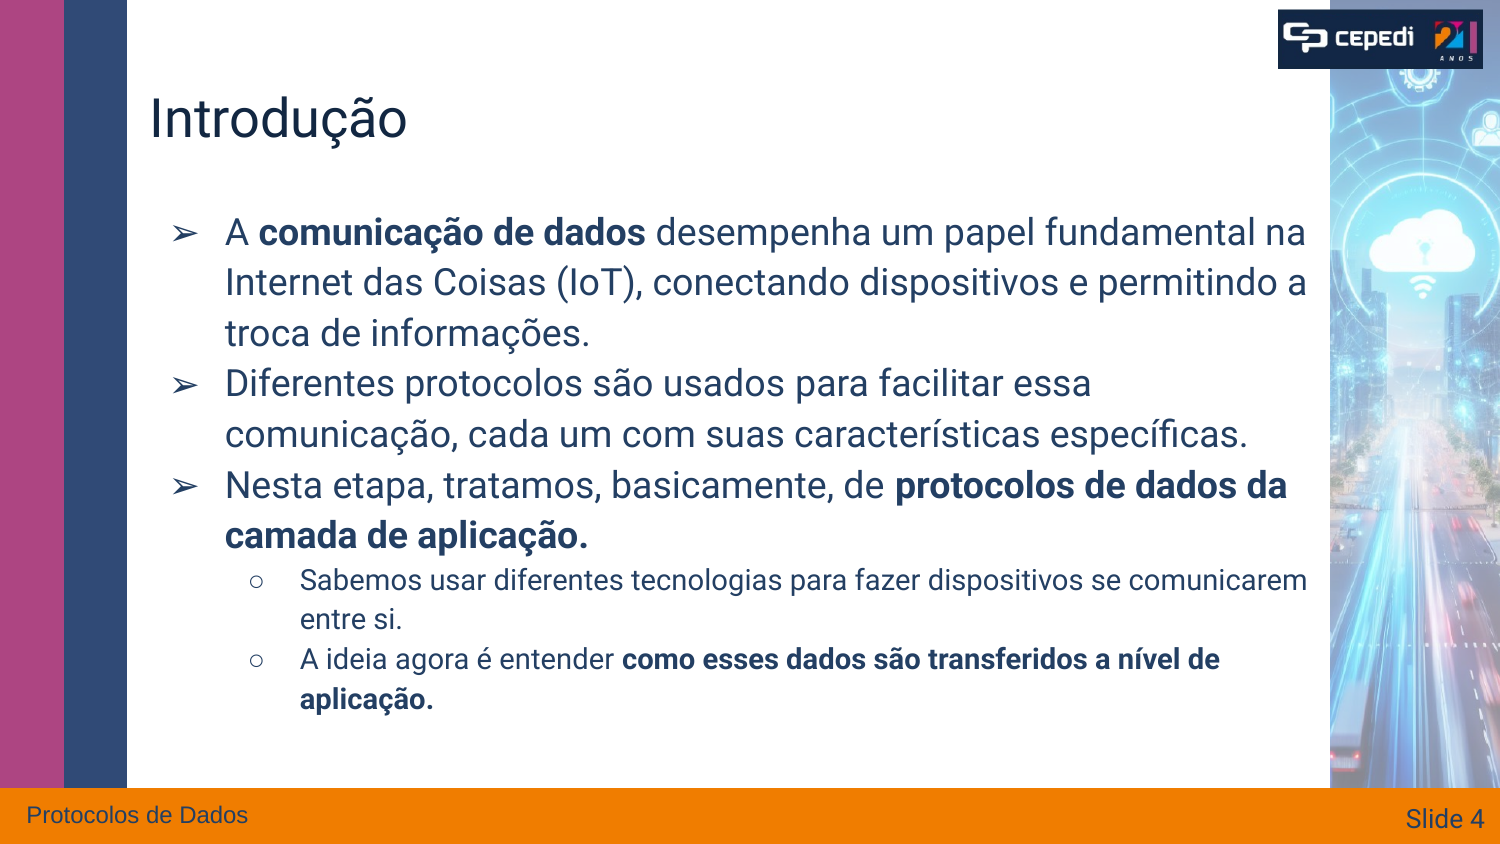

# Introdução
A comunicação de dados desempenha um papel fundamental na Internet das Coisas (IoT), conectando dispositivos e permitindo a troca de informações.
Diferentes protocolos são usados ​​para facilitar essa comunicação, cada um com suas características específicas.
Nesta etapa, tratamos, basicamente, de protocolos de dados da camada de aplicação.
Sabemos usar diferentes tecnologias para fazer dispositivos se comunicarem entre si.
A ideia agora é entender como esses dados são transferidos a nível de aplicação.
Protocolos de Dados
Slide 4